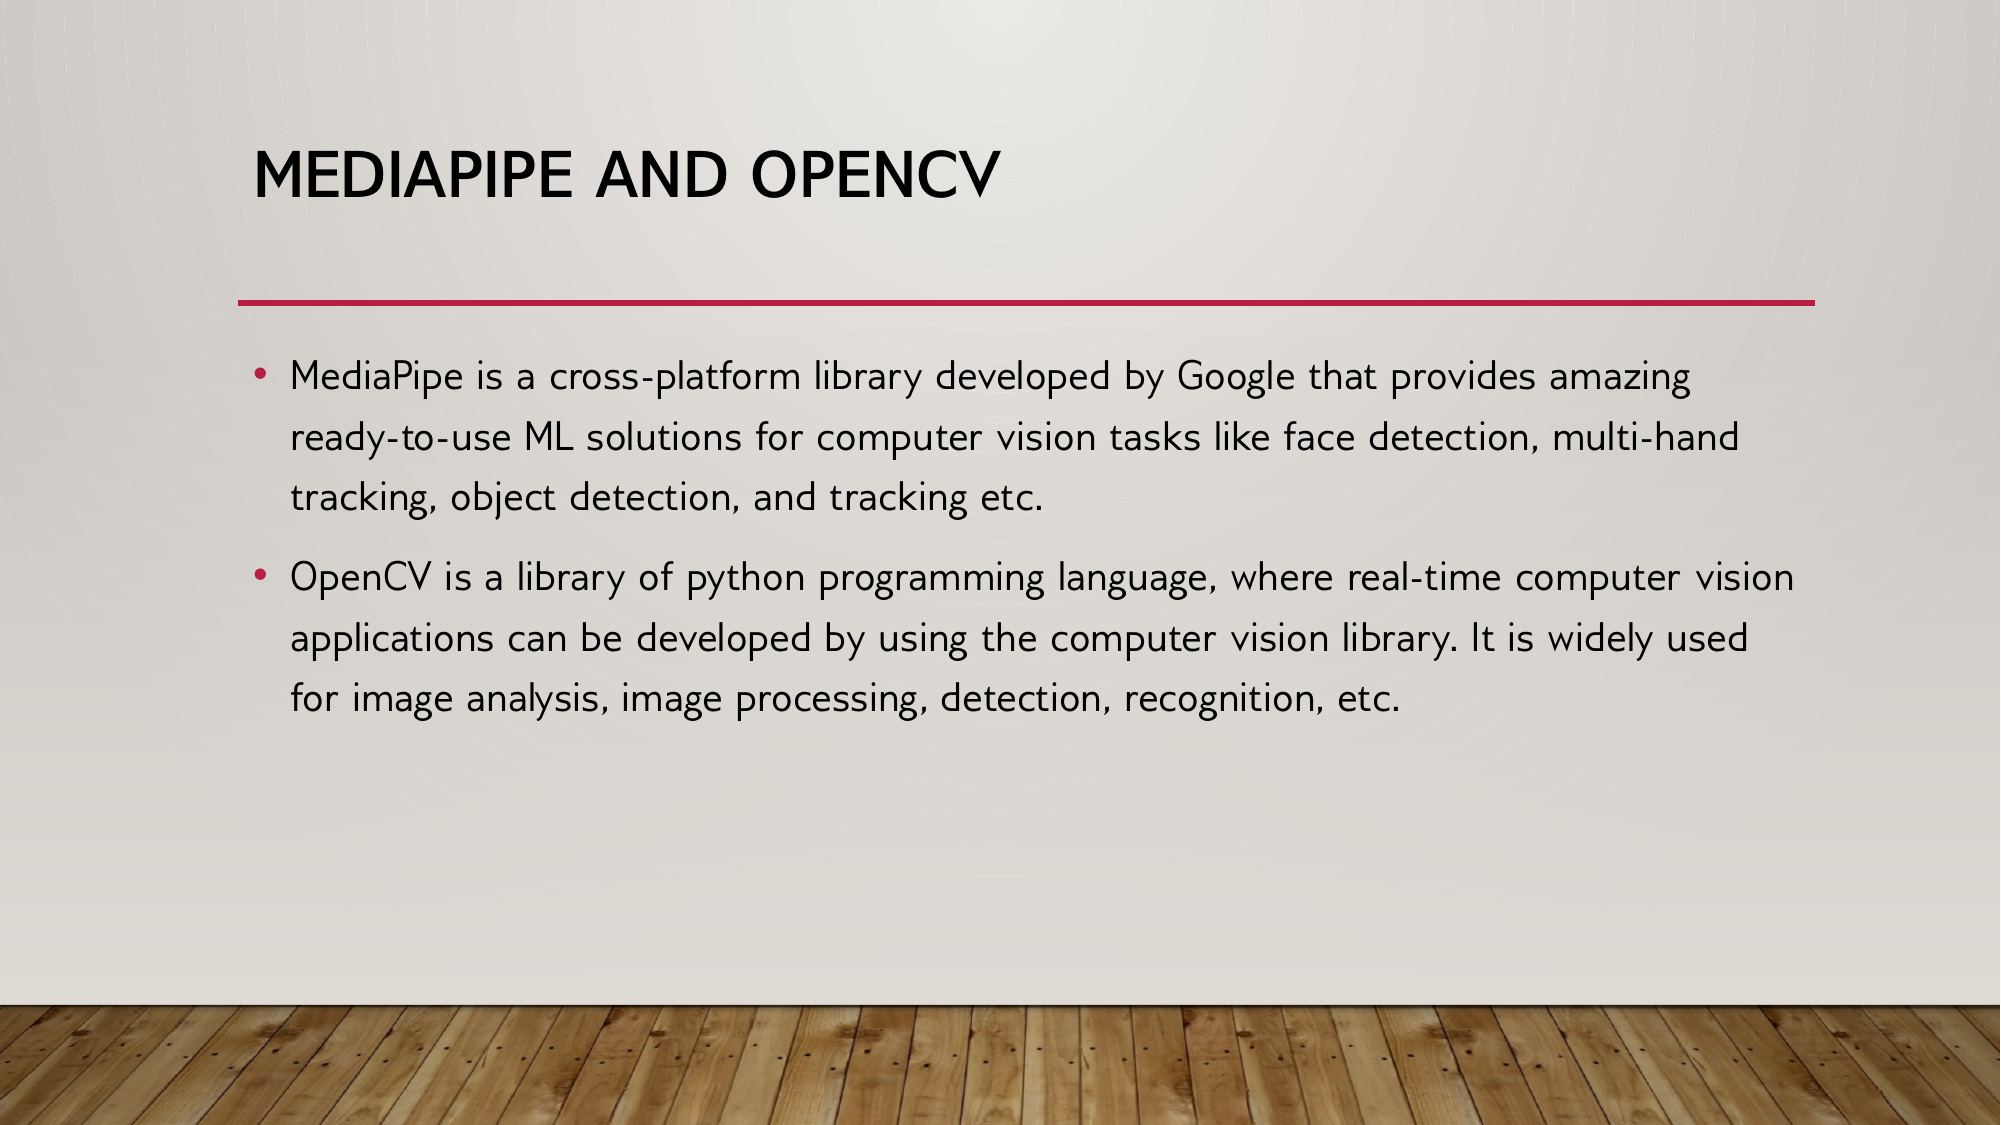

# MediaPipe and opencv
MediaPipe is a cross-platform library developed by Google that provides amazing ready-to-use ML solutions for computer vision tasks like face detection, multi-hand tracking, object detection, and tracking etc.
OpenCV is a library of python programming language, where real-time computer vision applications can be developed by using the computer vision library. It is widely used for image analysis, image processing, detection, recognition, etc.